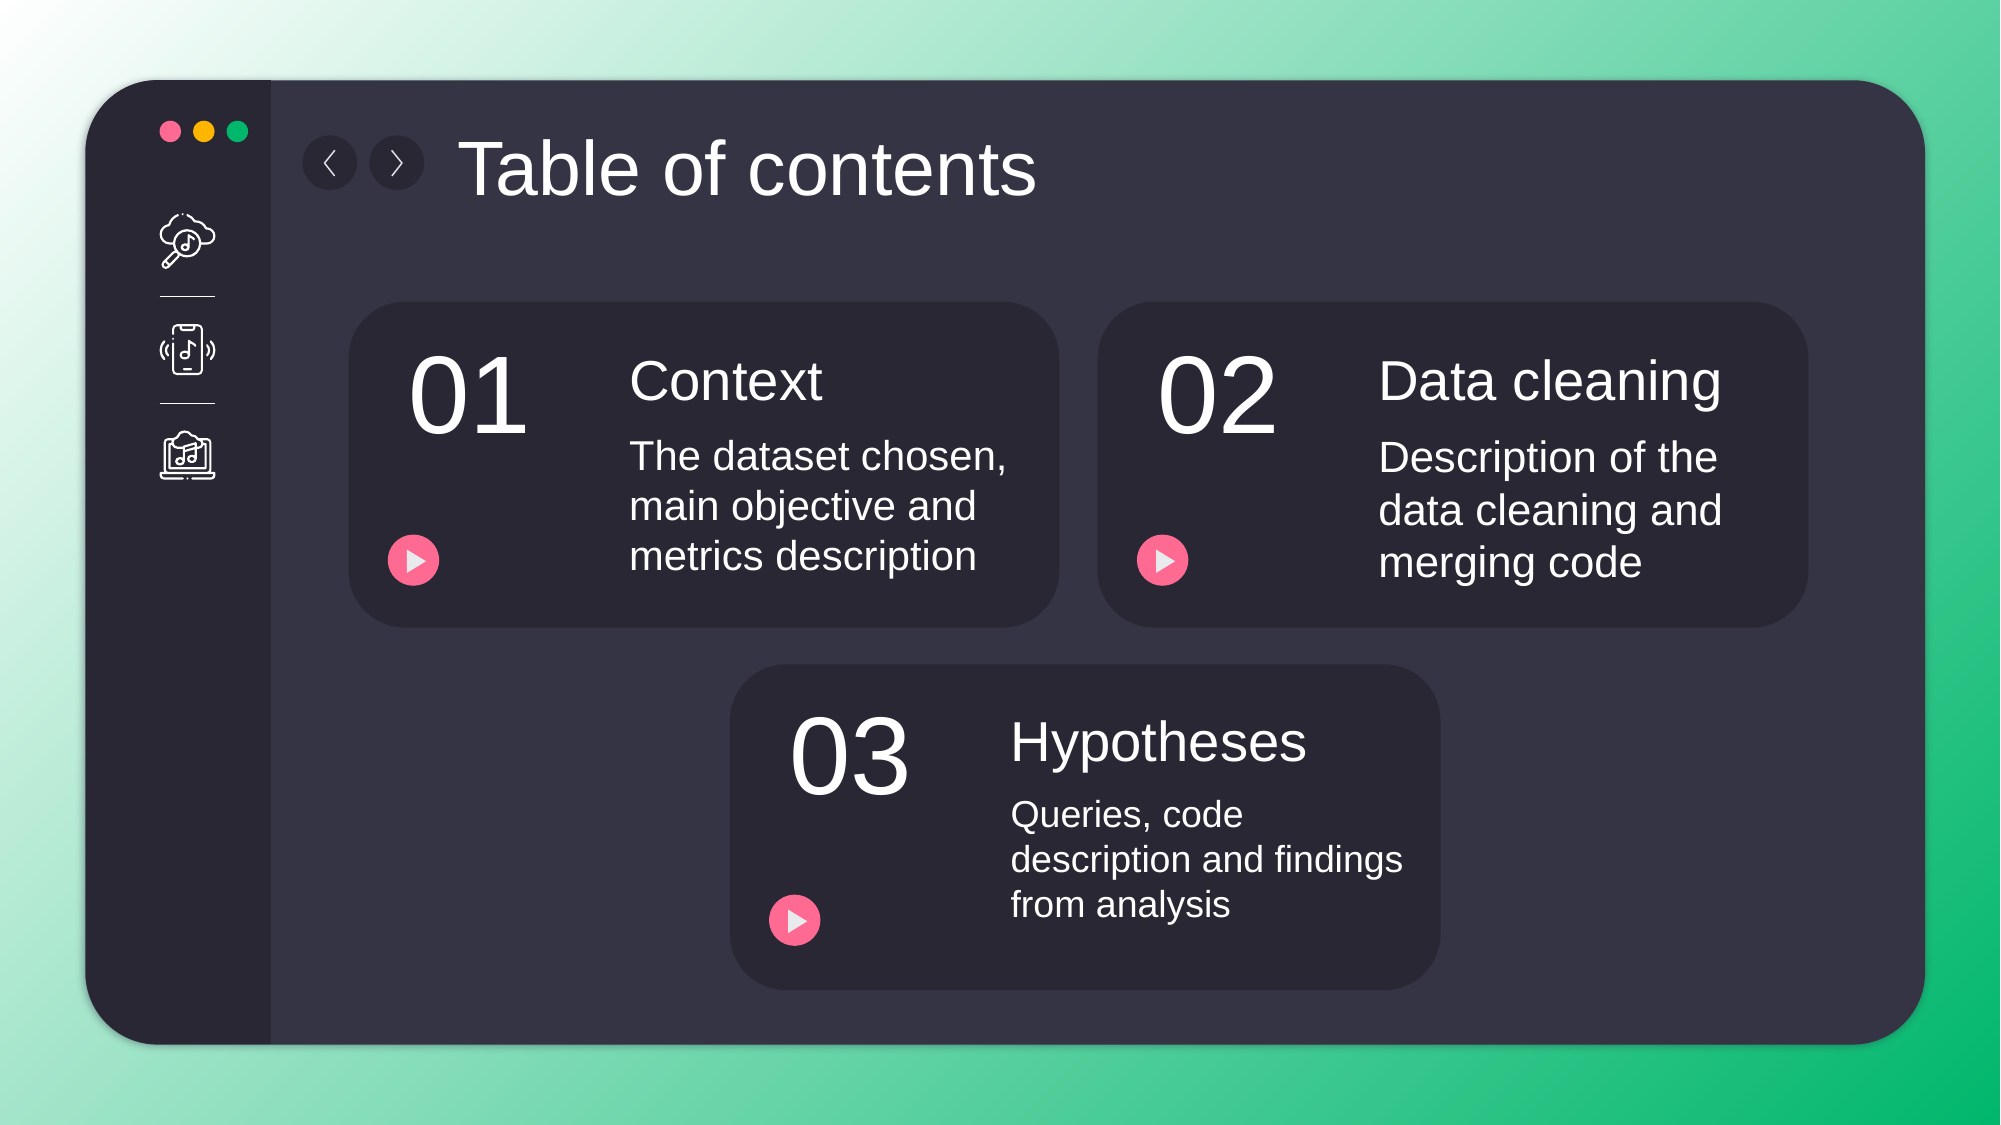

Table of contents

# 01
Context
02
Data cleaning
The dataset chosen, main objective and metrics description
Description of the data cleaning and merging code

03
Hypotheses
Queries, code description and findings from analysis